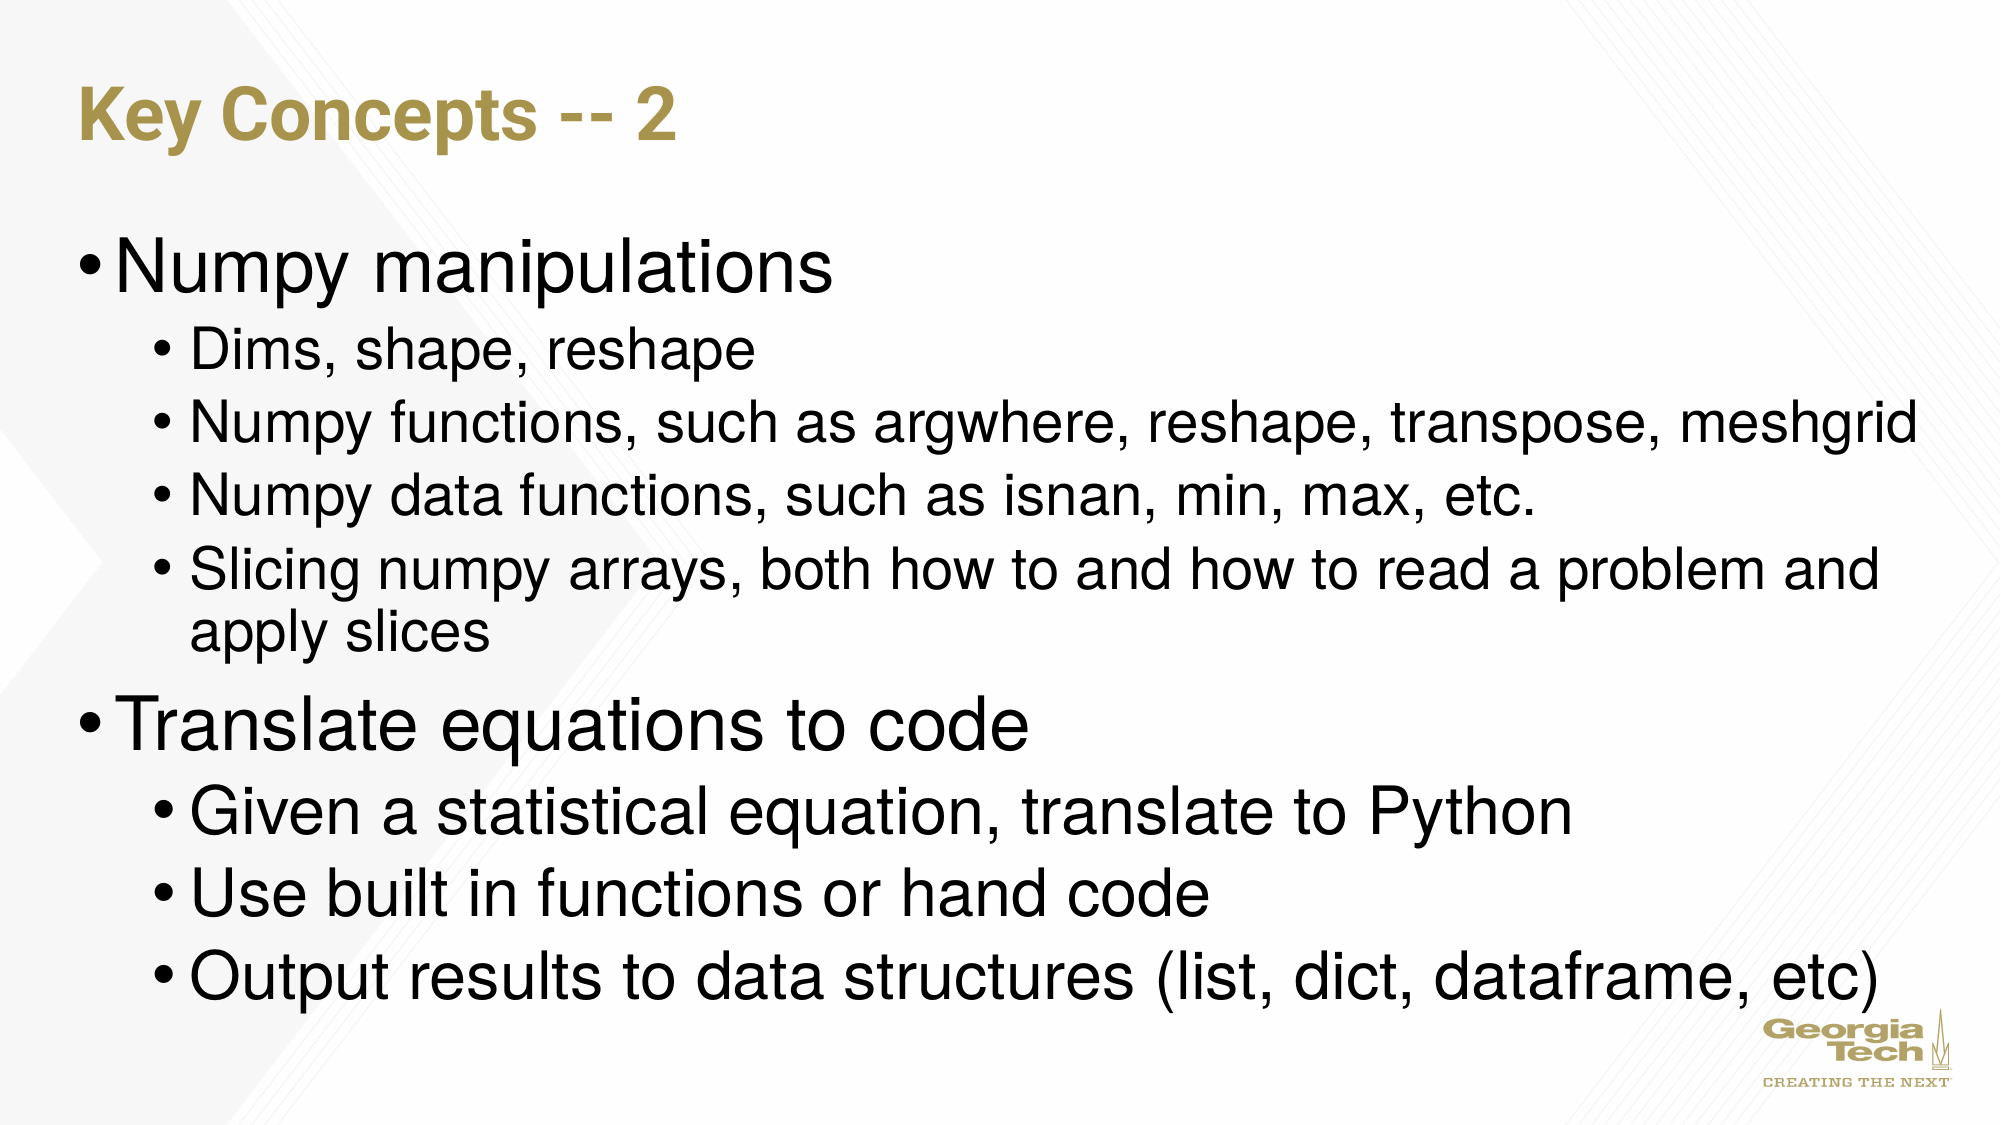

# Key Concepts -- 2
Numpy manipulations
Dims, shape, reshape
Numpy functions, such as argwhere, reshape, transpose, meshgrid
Numpy data functions, such as isnan, min, max, etc.
Slicing numpy arrays, both how to and how to read a problem and apply slices
Translate equations to code
Given a statistical equation, translate to Python
Use built in functions or hand code
Output results to data structures (list, dict, dataframe, etc)